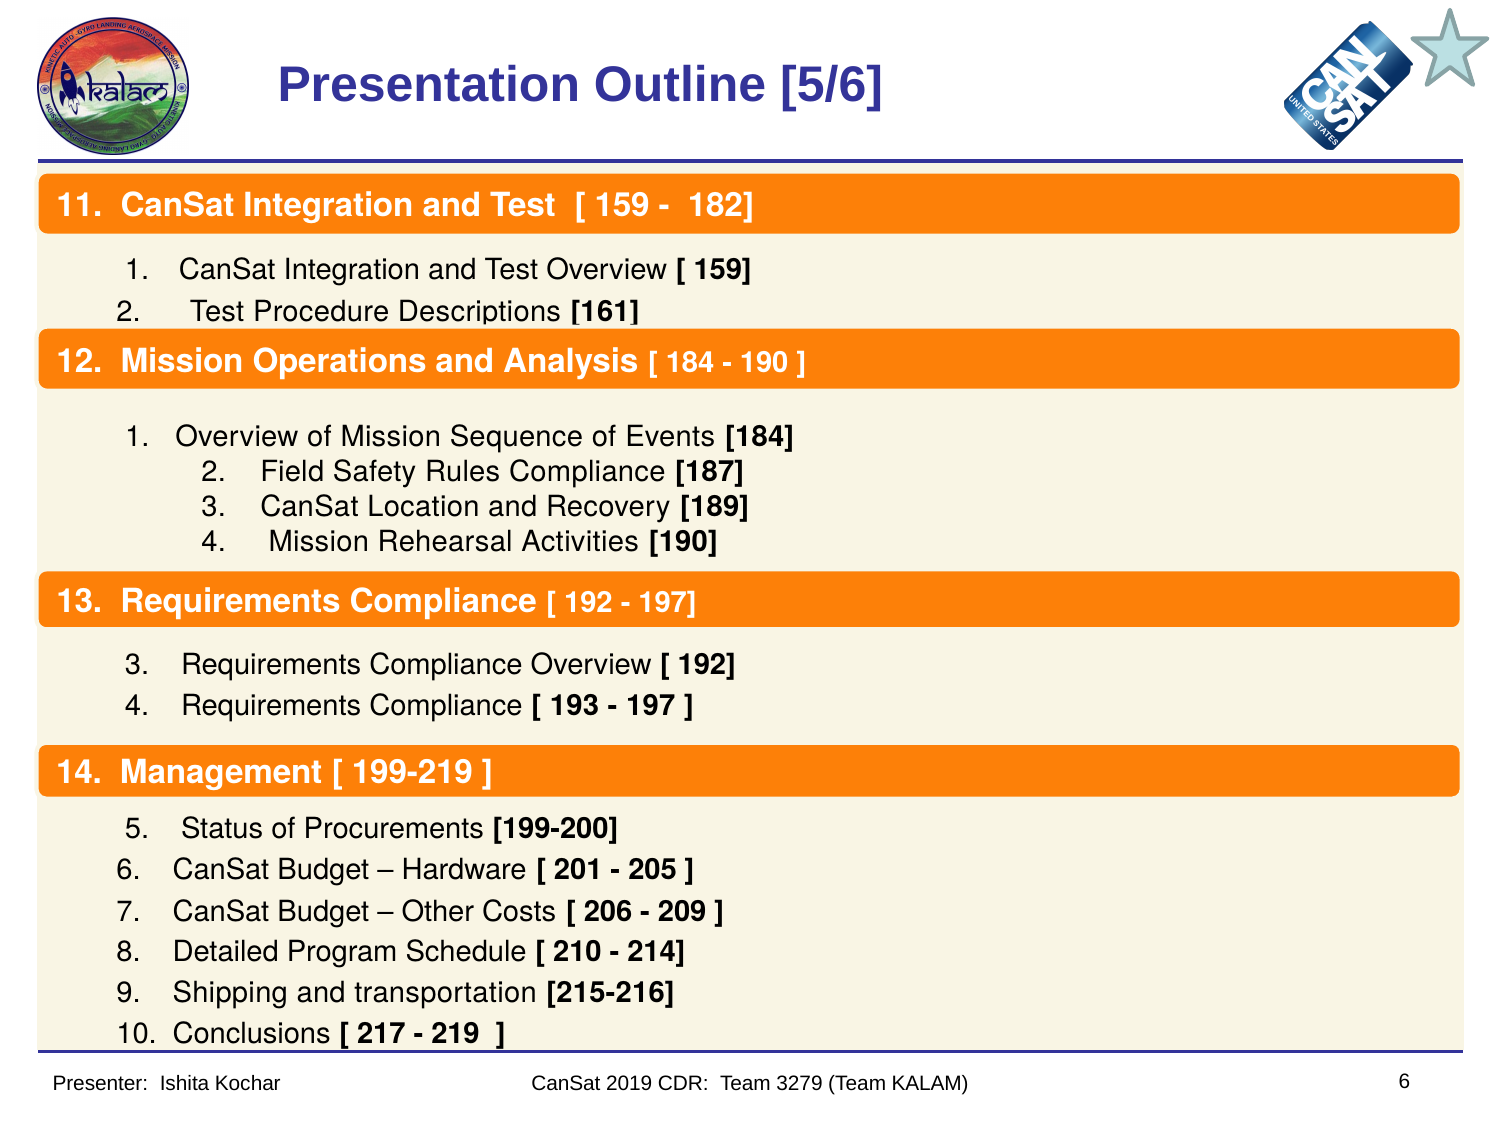

# Presentation Outline [5/6]

CanSat Integration and Test Overview [ 159]
  Test Procedure Descriptions [161]

 1.   Overview of Mission Sequence of Events [184]
          2.    Field Safety Rules Compliance [187]
          3.    CanSat Location and Recovery [189]
          4.     Mission Rehearsal Activities [190]

Requirements Compliance Overview [ 192]
Requirements Compliance [ 193 - 197 ]

Status of Procurements [199-200]
CanSat Budget – Hardware [ 201 - 205 ]
CanSat Budget – Other Costs [ 206 - 209 ]
Detailed Program Schedule [ 210 - 214]
Shipping and transportation [215-216]
Conclusions [ 217 - 219  ]
11.  CanSat Integration and Test  [ 159 -  182]
12.  Mission Operations and Analysis [ 184 - 190 ]
13.  Requirements Compliance [ 192 - 197]
14.  Management [ 199-219 ]
6
Presenter:  Ishita Kochar
CanSat 2019 CDR:  Team 3279 (Team KALAM)